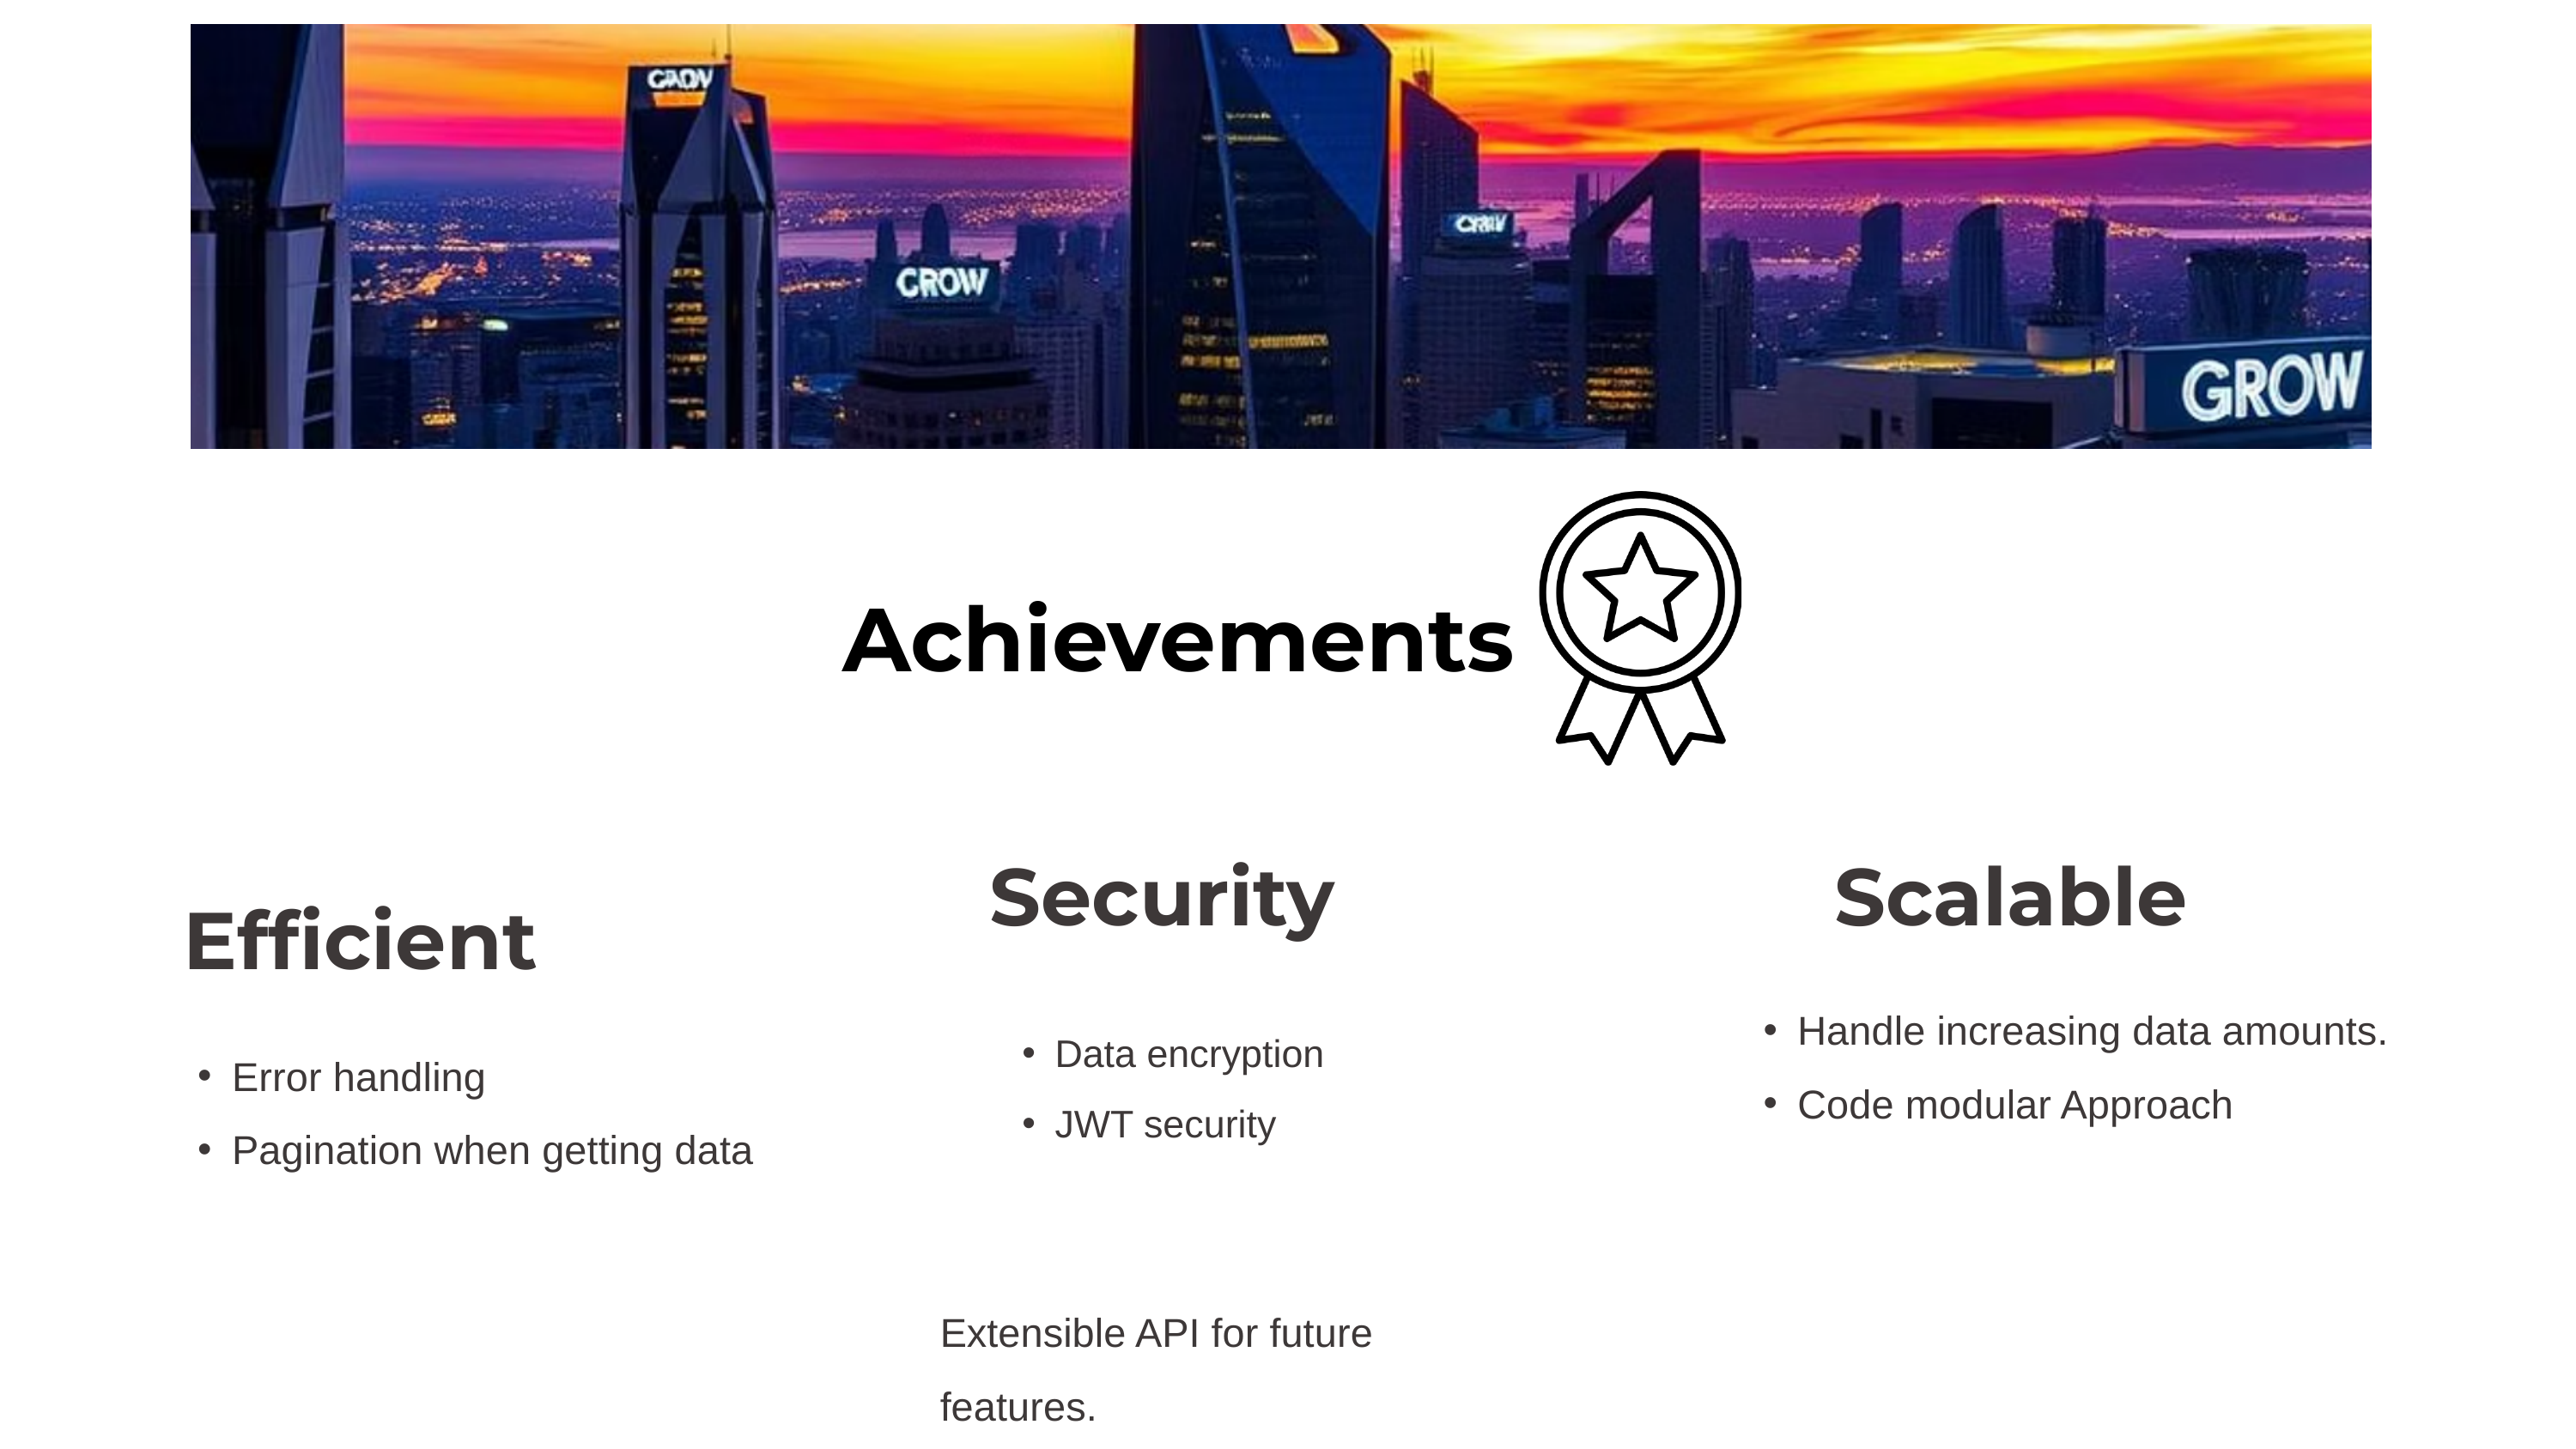

Achievements

Security

Scalable

Efficient

Handle increasing data amounts.
Code modular Approach

Data encryption
JWT security

Error handling
Pagination when getting data

Extensible API for future features.